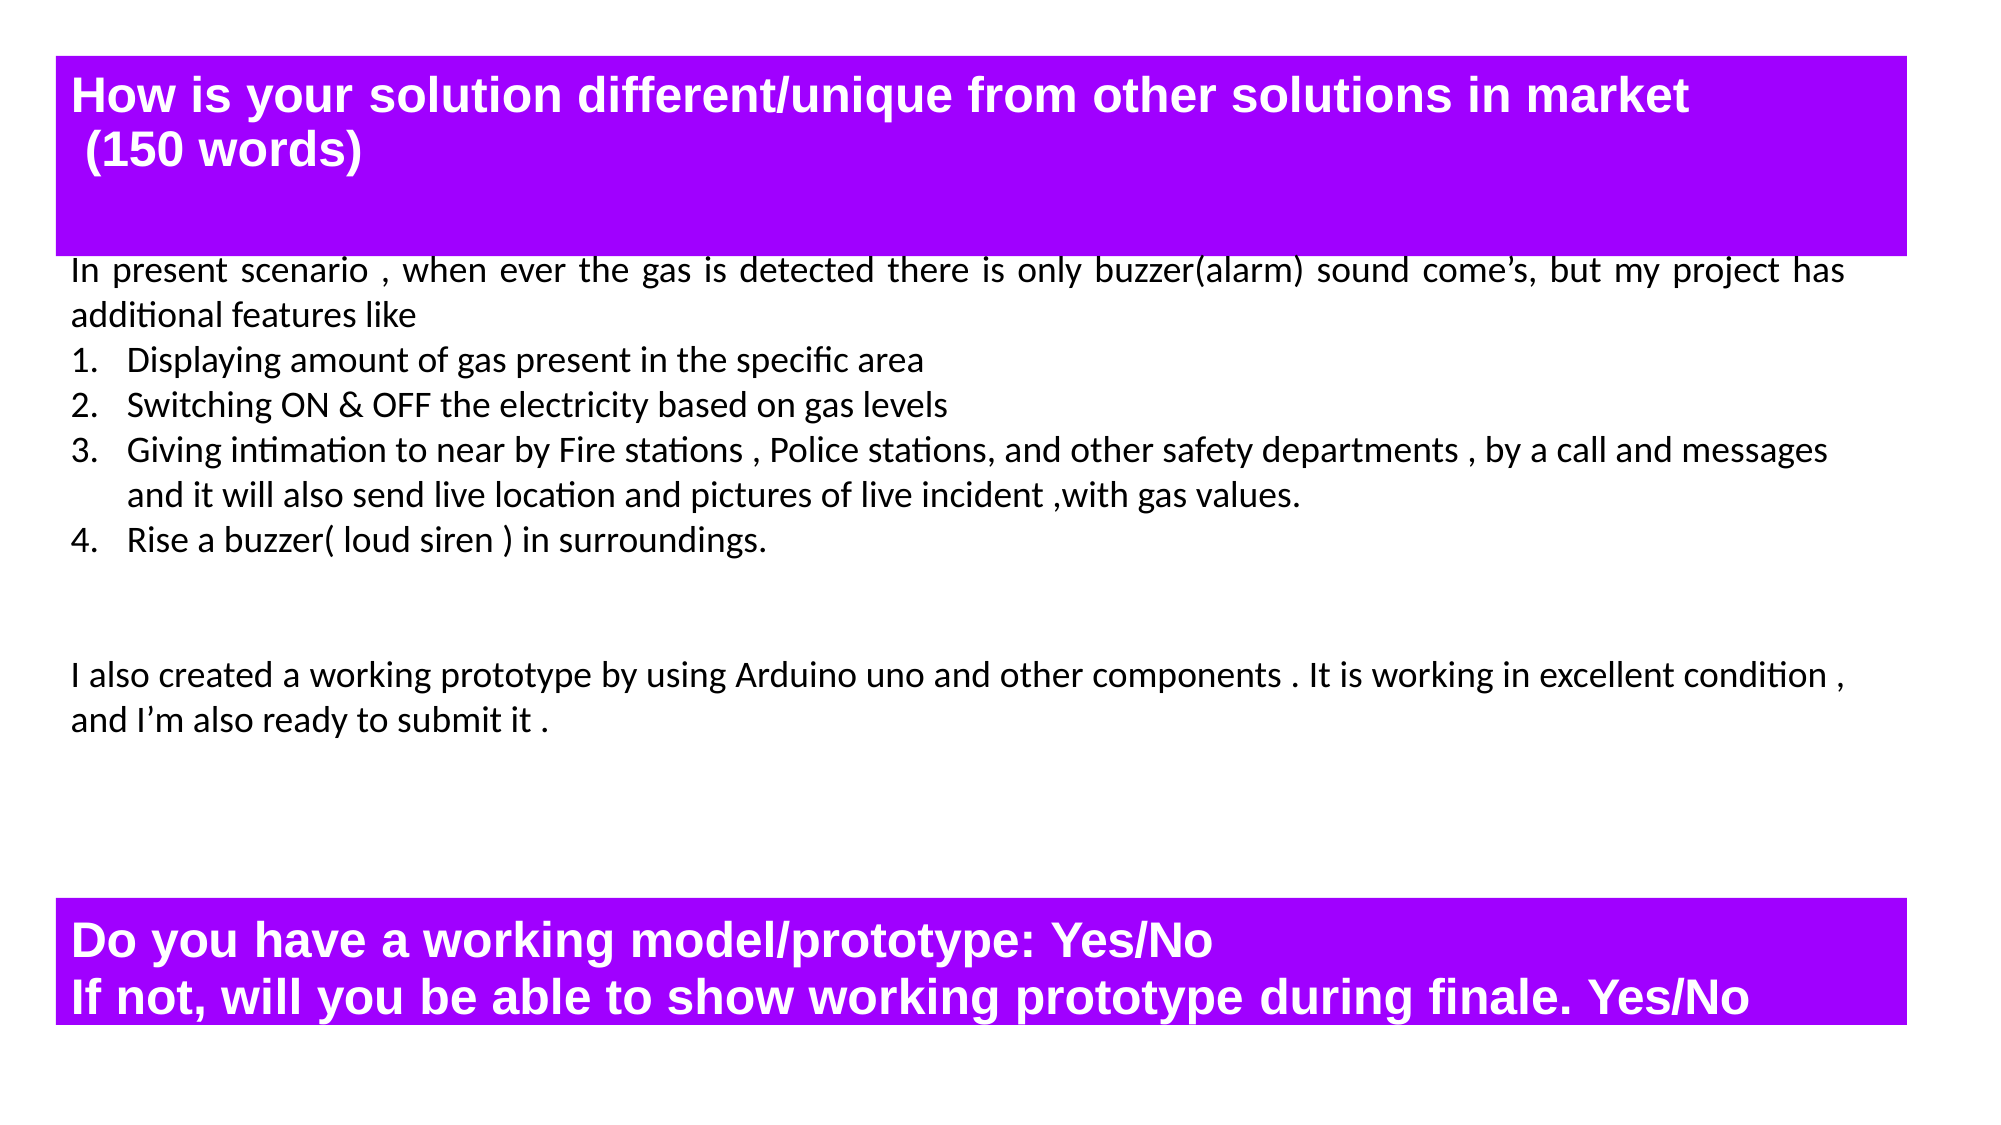

# How is your solution different/unique from other solutions in market  (150 words)
In present scenario , when ever the gas is detected there is only buzzer(alarm) sound come’s, but my project has additional features like
Displaying amount of gas present in the specific area
Switching ON & OFF the electricity based on gas levels
Giving intimation to near by Fire stations , Police stations, and other safety departments , by a call and messages   and it will also send live location and pictures of live incident ,with gas values.
Rise a buzzer( loud siren ) in surroundings.

I also created a working prototype by using Arduino uno and other components . It is working in excellent condition , and I’m also ready to submit it .

Do you have a working model/prototype: Yes/No
If not, will you be able to show working prototype during finale. Yes/No